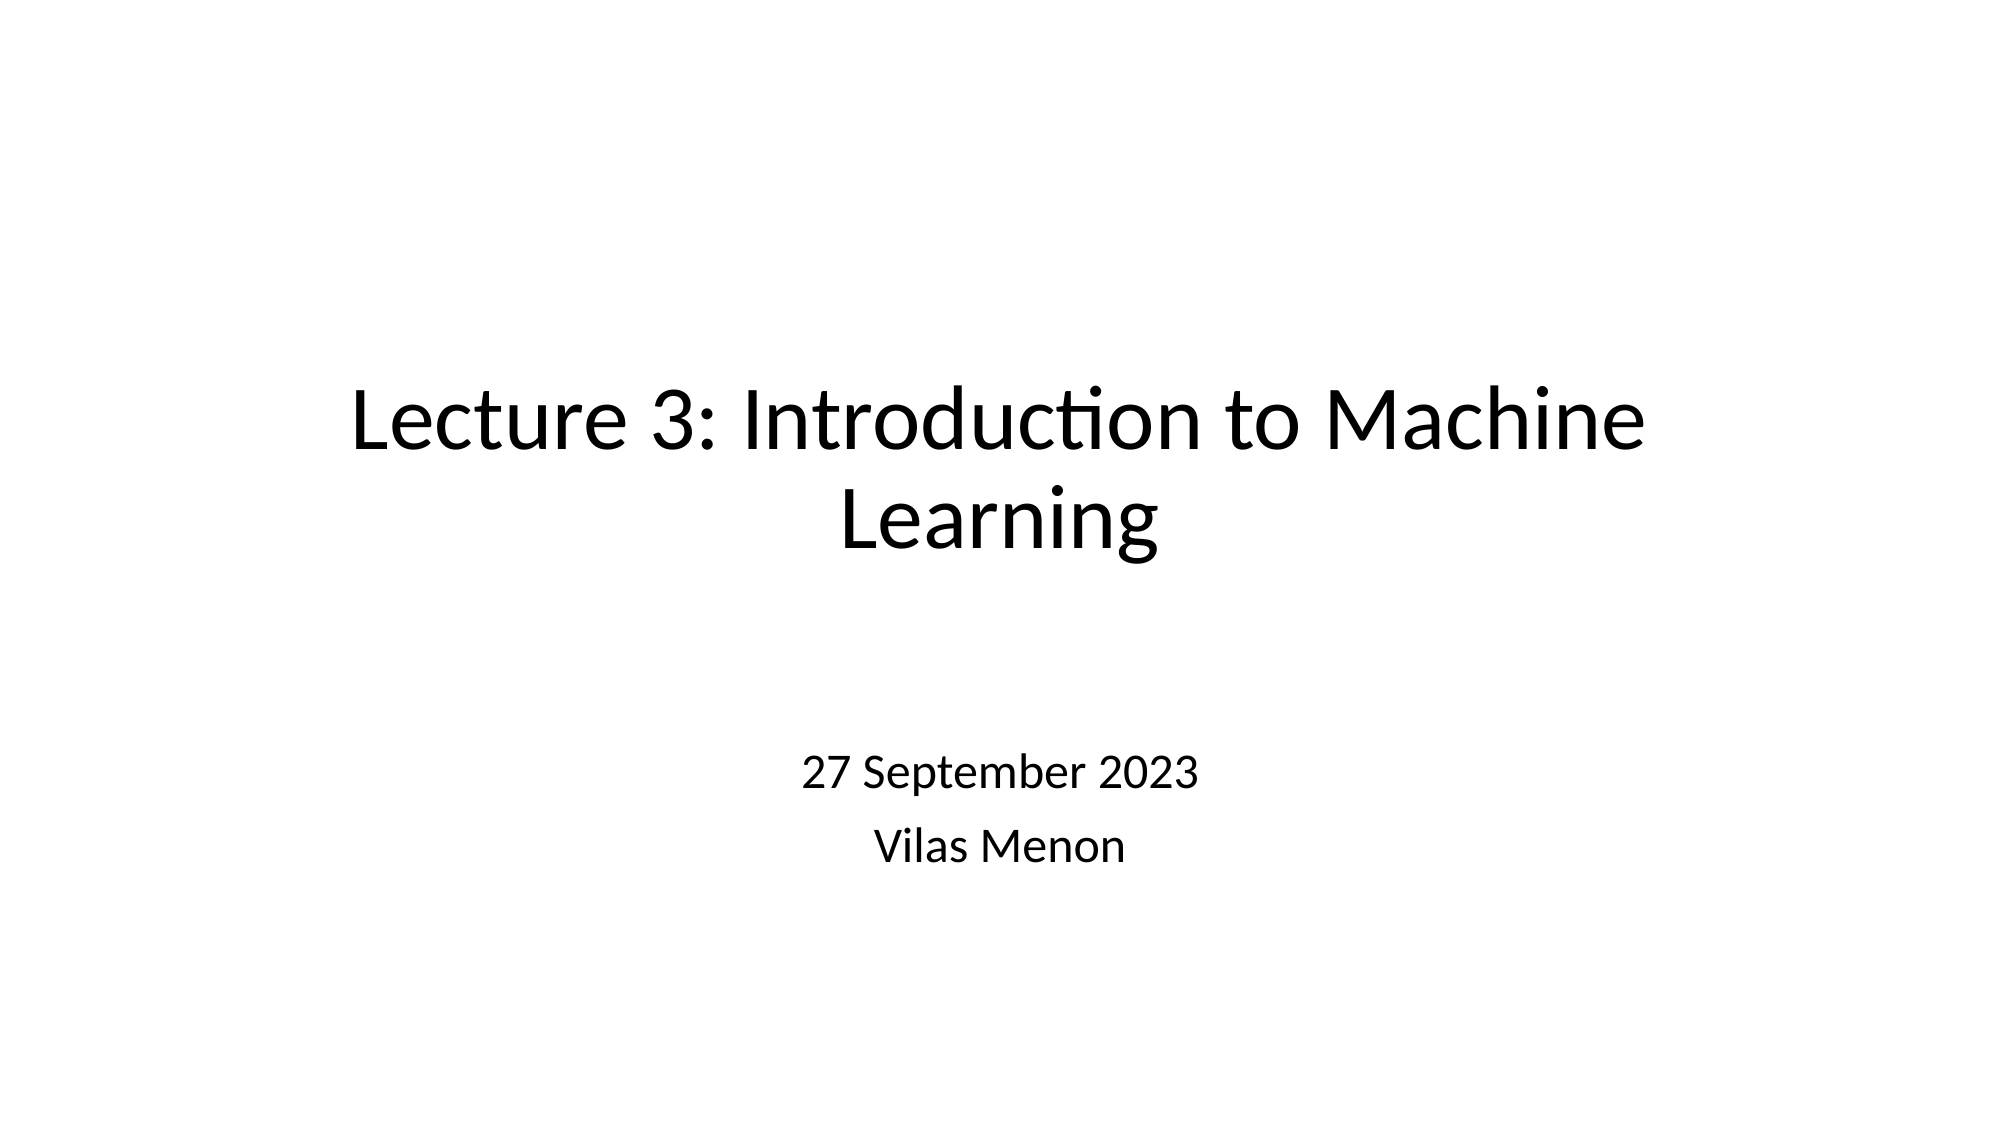

# Lecture 3: Introduction to Machine Learning
27 September 2023
Vilas Menon